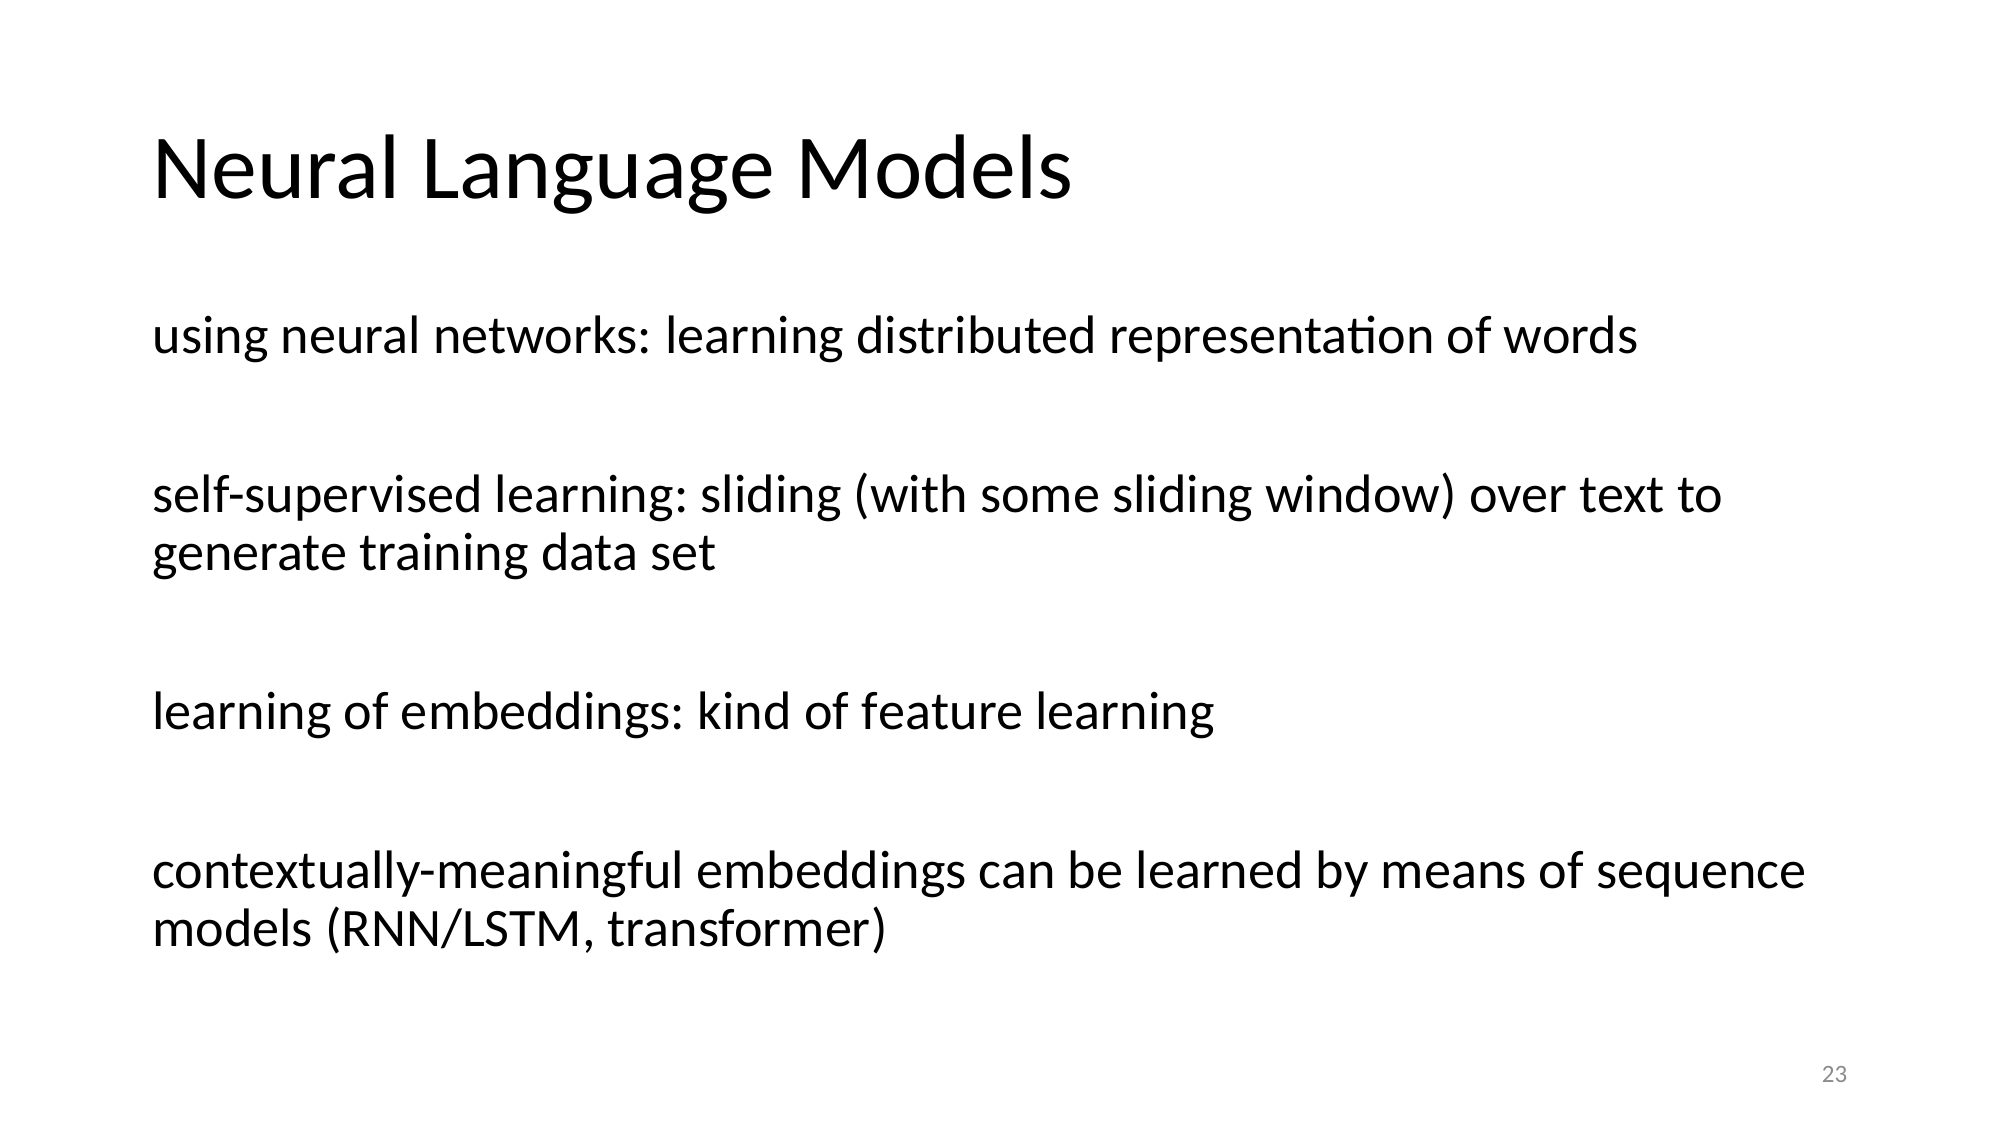

# Neural Language Models
using neural networks: learning distributed representation of words

self-supervised learning: sliding (with some sliding window) over text to generate training data set

learning of embeddings: kind of feature learning

contextually-meaningful embeddings can be learned by means of sequence models (RNN/LSTM, transformer)
23